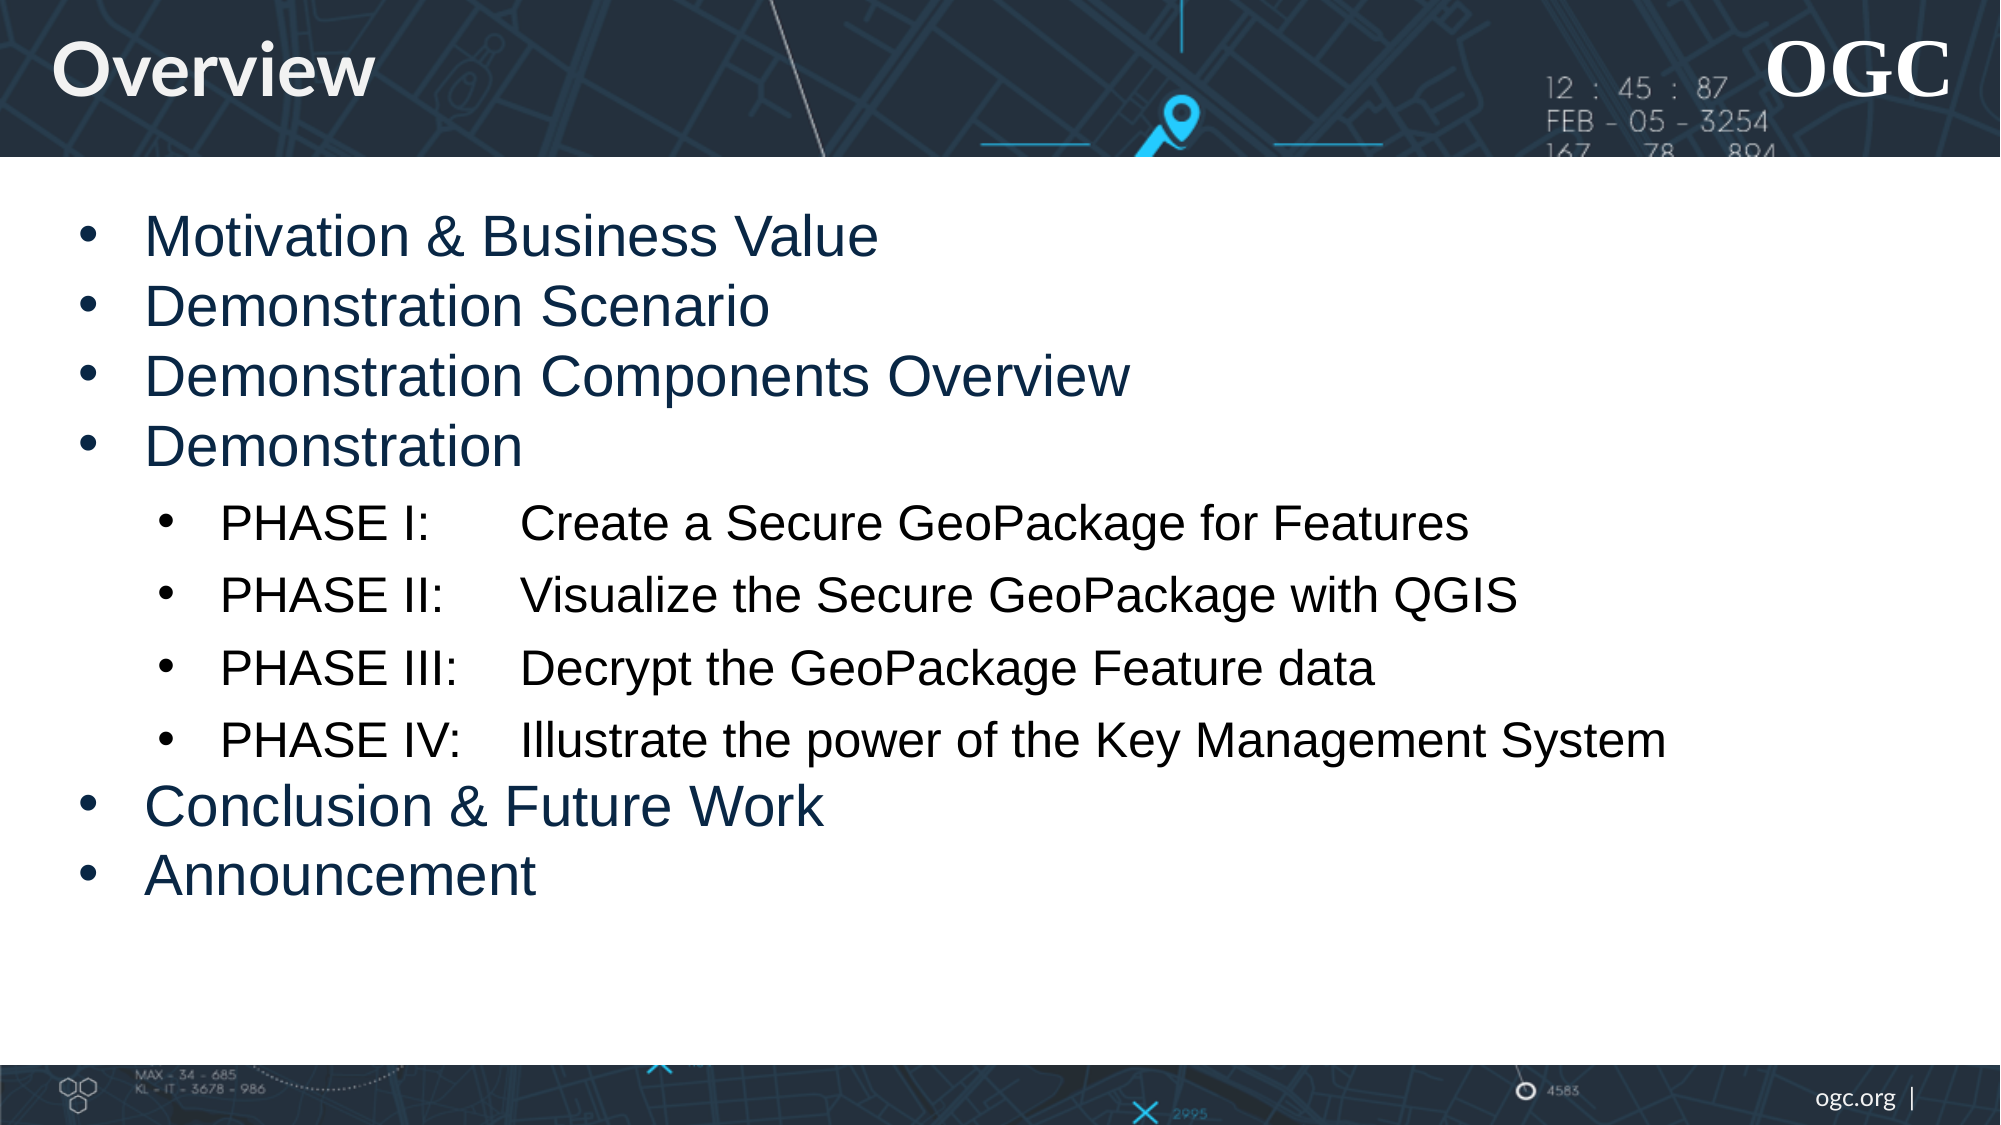

# Overview
Motivation & Business Value
Demonstration Scenario
Demonstration Components Overview
Demonstration
PHASE I: 	Create a Secure GeoPackage for Features
PHASE II:	Visualize the Secure GeoPackage with QGIS
PHASE III:	Decrypt the GeoPackage Feature data
PHASE IV:	Illustrate the power of the Key Management System
Conclusion & Future Work
Announcement